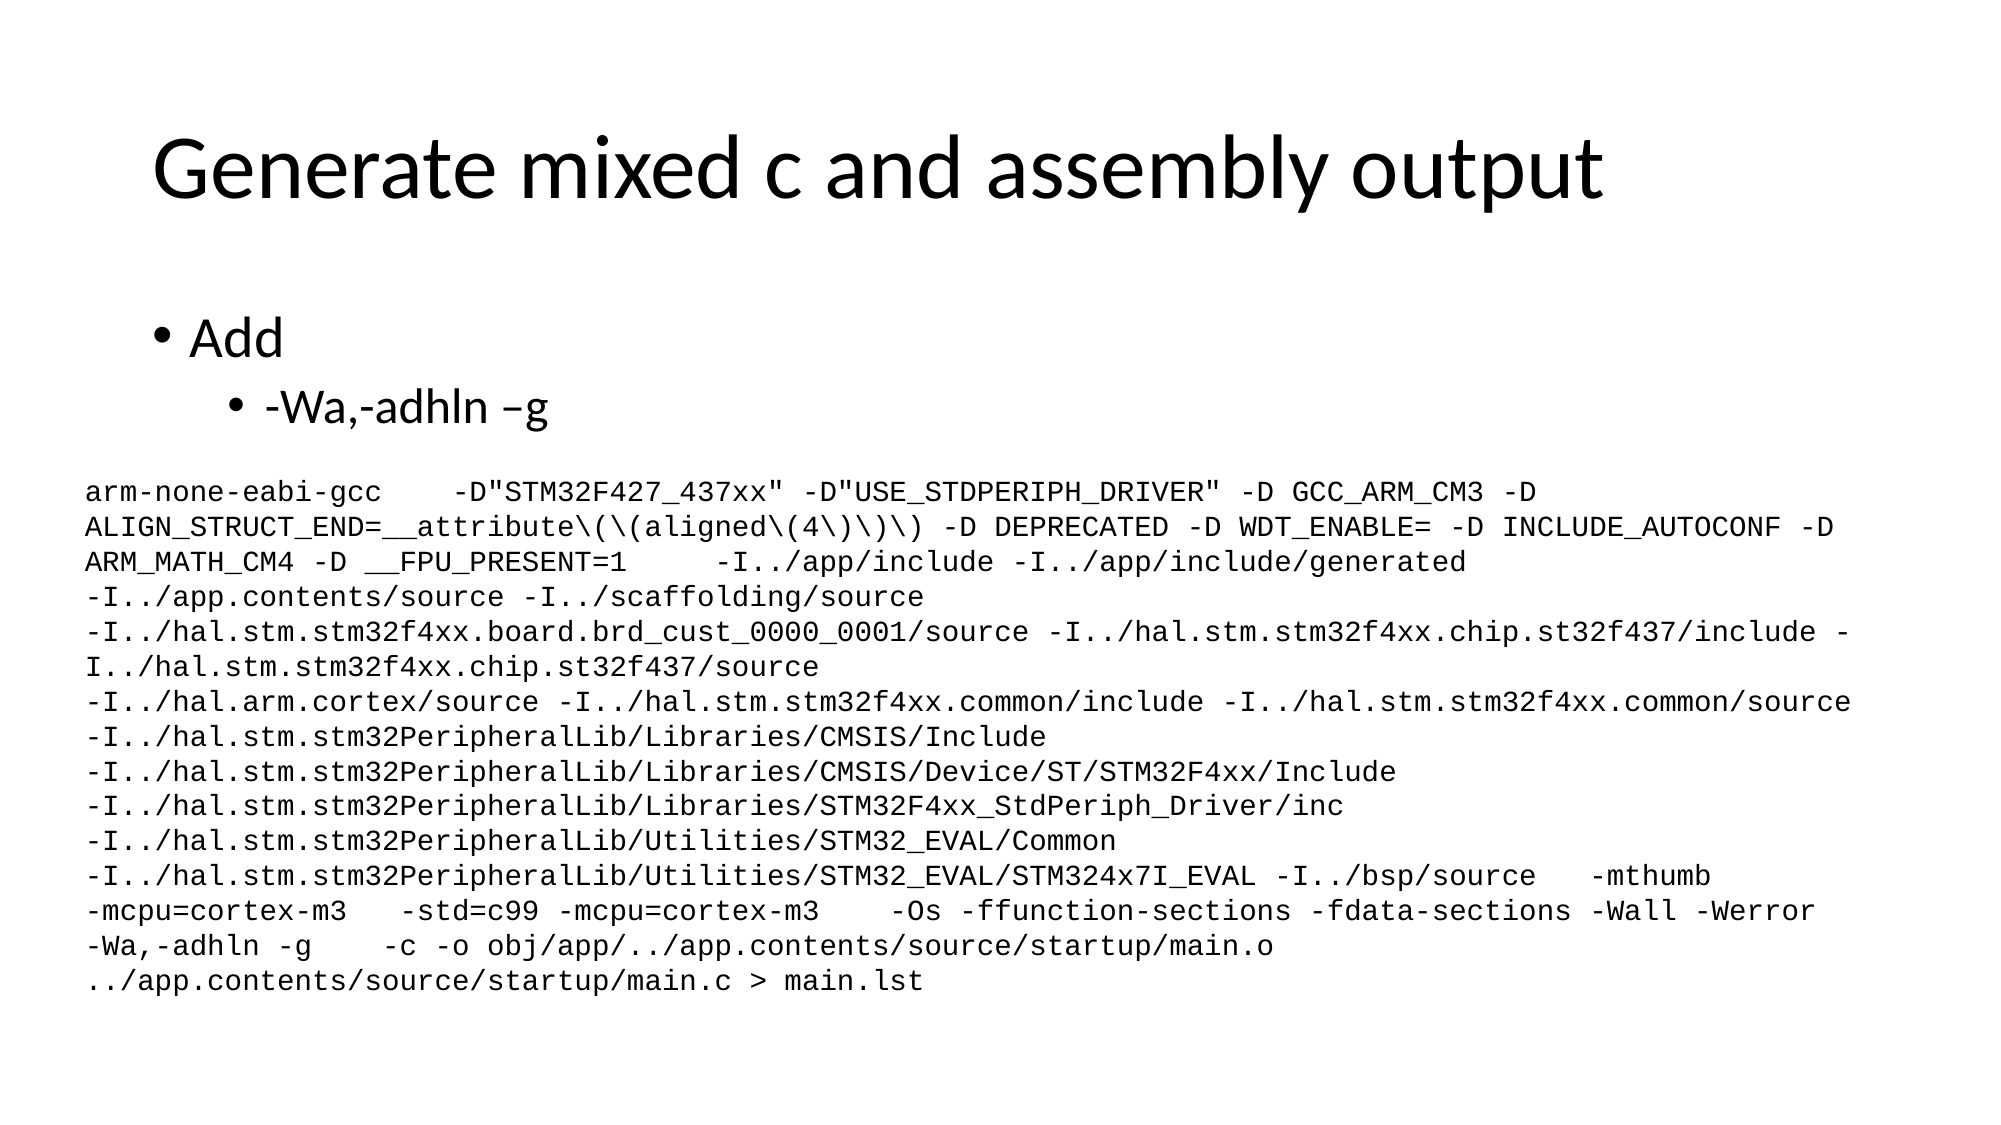

# Generate mixed c and assembly output
Add
-Wa,-adhln –g
arm-none-eabi-gcc    -D"STM32F427_437xx" -D"USE_STDPERIPH_DRIVER" -D GCC_ARM_CM3 -D ALIGN_STRUCT_END=__attribute\(\(aligned\(4\)\)\) -D DEPRECATED -D WDT_ENABLE= -D INCLUDE_AUTOCONF -D ARM_MATH_CM4 -D __FPU_PRESENT=1     -I../app/include -I../app/include/generated
-I../app.contents/source -I../scaffolding/source -I../hal.stm.stm32f4xx.board.brd_cust_0000_0001/source -I../hal.stm.stm32f4xx.chip.st32f437/include -I../hal.stm.stm32f4xx.chip.st32f437/source
-I../hal.arm.cortex/source -I../hal.stm.stm32f4xx.common/include -I../hal.stm.stm32f4xx.common/source
-I../hal.stm.stm32PeripheralLib/Libraries/CMSIS/Include
-I../hal.stm.stm32PeripheralLib/Libraries/CMSIS/Device/ST/STM32F4xx/Include
-I../hal.stm.stm32PeripheralLib/Libraries/STM32F4xx_StdPeriph_Driver/inc
-I../hal.stm.stm32PeripheralLib/Utilities/STM32_EVAL/Common
-I../hal.stm.stm32PeripheralLib/Utilities/STM32_EVAL/STM324x7I_EVAL -I../bsp/source   -mthumb
-mcpu=cortex-m3   -std=c99 -mcpu=cortex-m3    -Os -ffunction-sections -fdata-sections -Wall -Werror
-Wa,-adhln -g    -c -o obj/app/../app.contents/source/startup/main.o ../app.contents/source/startup/main.c > main.lst